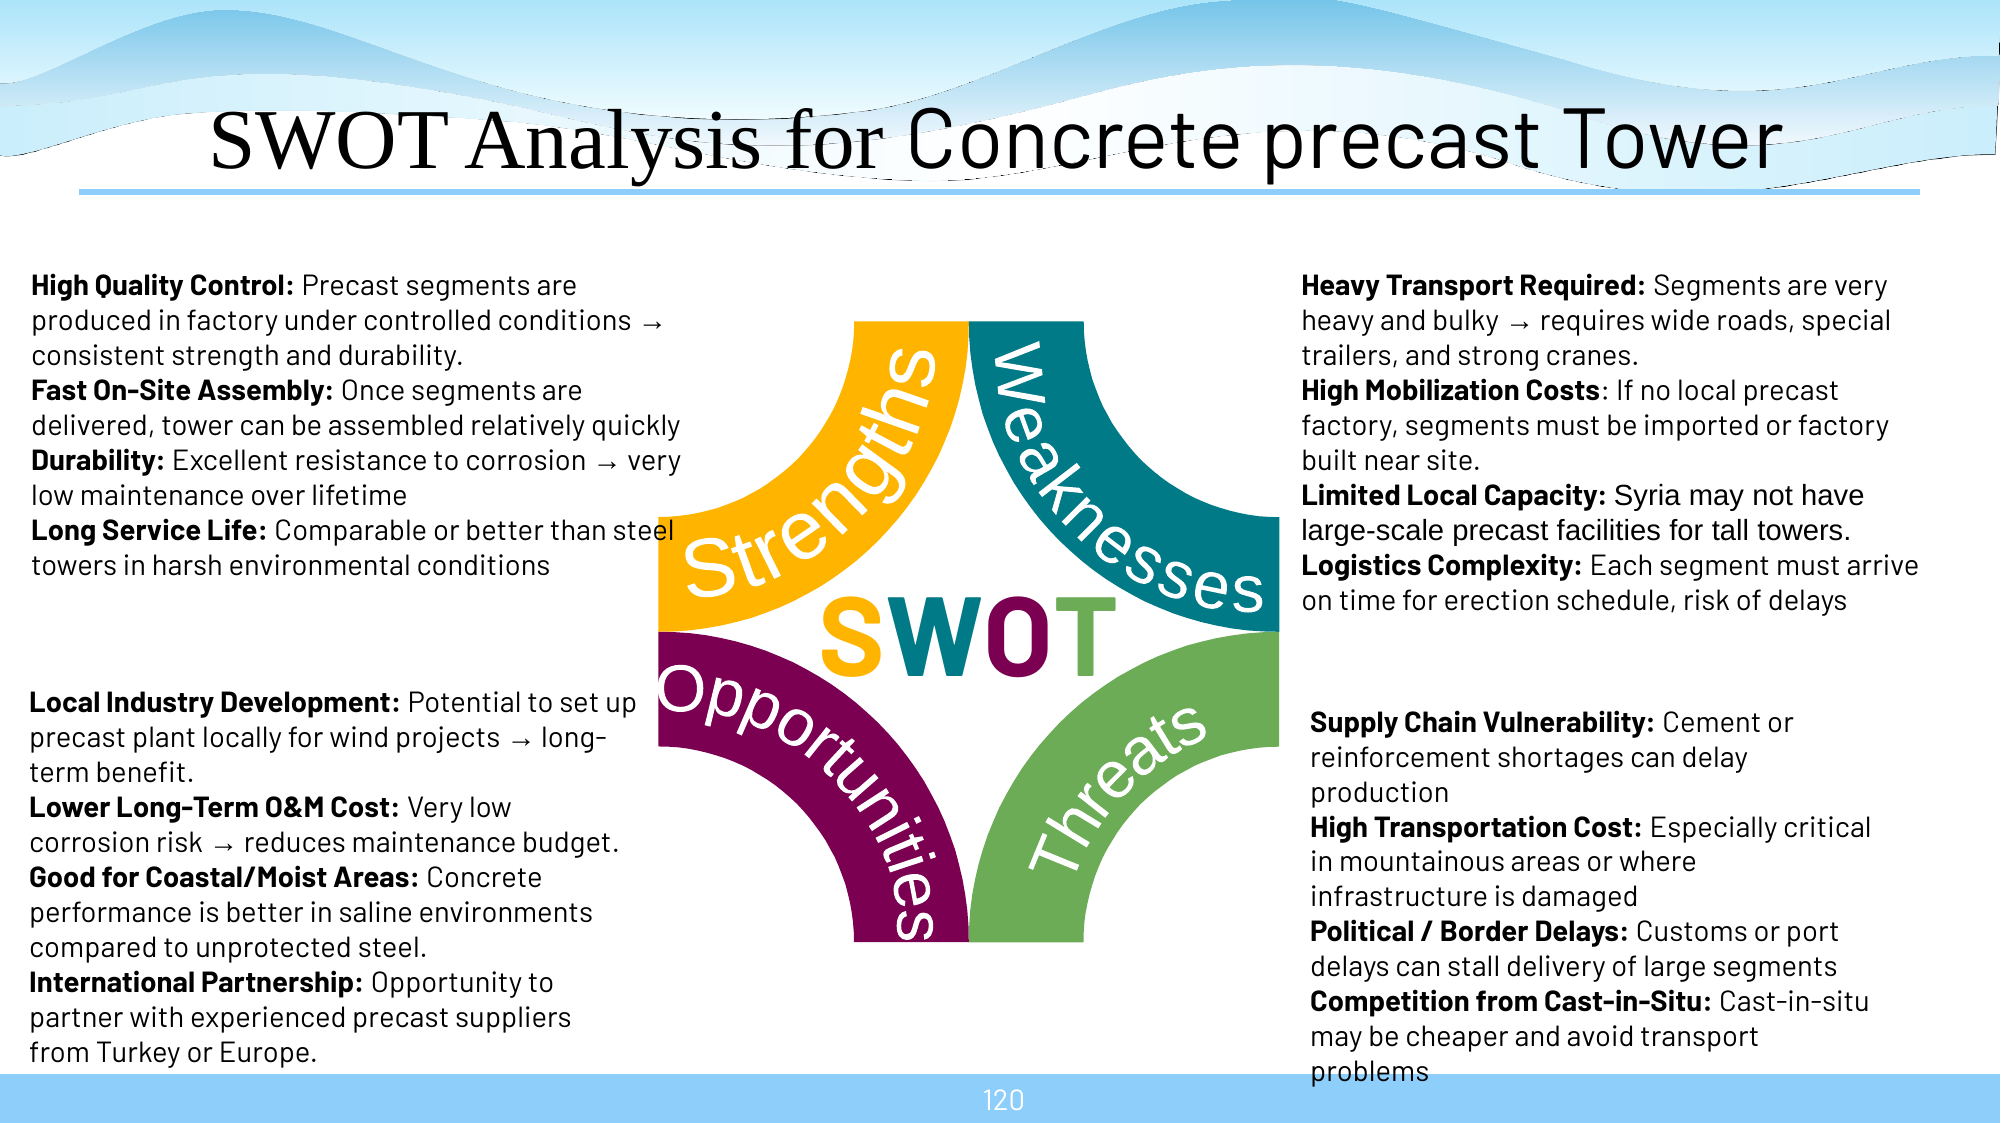

# SWOT Analysis for Concrete precast Tower
Strengths
Weaknesses
Heavy Transport Required: Segments are very heavy and bulky → requires wide roads, special trailers, and strong cranes.
High Mobilization Costs: If no local precast factory, segments must be imported or factory built near site.
Limited Local Capacity: Syria may not have large-scale precast facilities for tall towers.
Logistics Complexity: Each segment must arrive on time for erection schedule, risk of delays
High Quality Control: Precast segments are produced in factory under controlled conditions → consistent strength and durability.
Fast On-Site Assembly: Once segments are delivered, tower can be assembled relatively quickly
Durability: Excellent resistance to corrosion → very low maintenance over lifetime
Long Service Life: Comparable or better than steel towers in harsh environmental conditions

SWOT

Local Industry Development: Potential to set up precast plant locally for wind projects → long-term benefit.
Lower Long-Term O&M Cost: Very low corrosion risk → reduces maintenance budget.
Good for Coastal/Moist Areas: Concrete performance is better in saline environments compared to unprotected steel.
International Partnership: Opportunity to partner with experienced precast suppliers from Turkey or Europe.

Supply Chain Vulnerability: Cement or reinforcement shortages can delay production
High Transportation Cost: Especially critical in mountainous areas or where infrastructure is damaged
Political / Border Delays: Customs or port delays can stall delivery of large segments
Competition from Cast-in-Situ: Cast-in-situ may be cheaper and avoid transport problems
Opportunities
Threats
|  |
| --- |
120